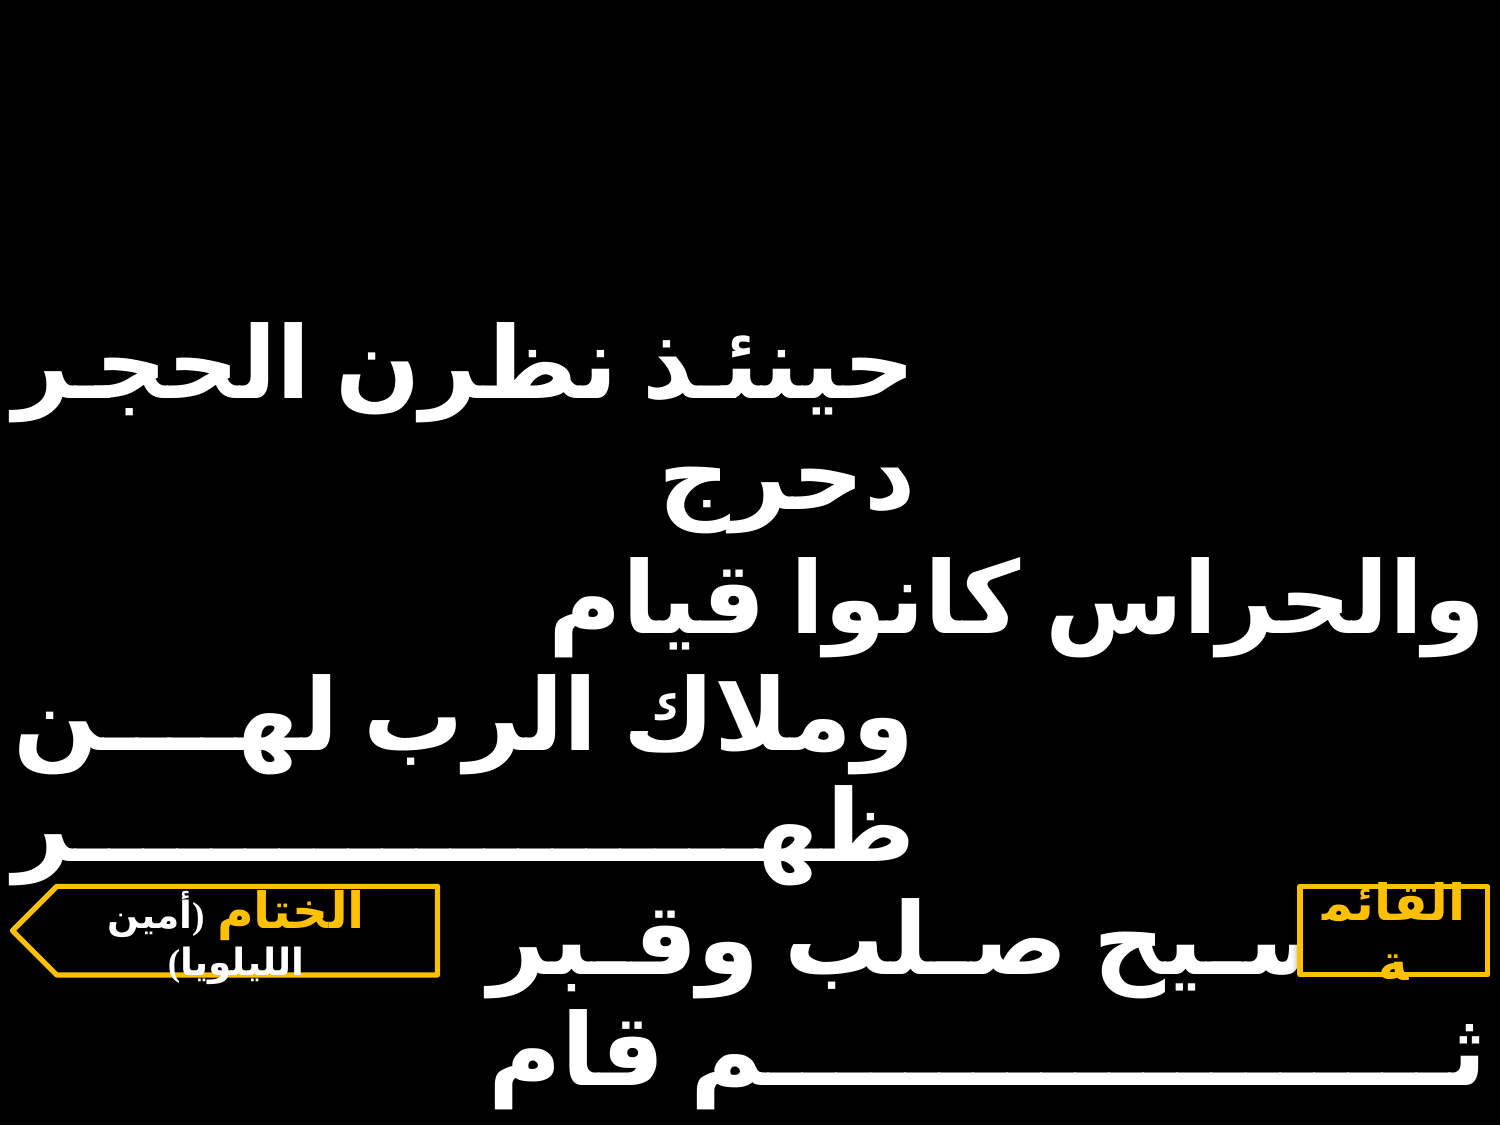

| حينئذ نظرن الحجر دحرج |  |  |
| --- | --- | --- |
|  | والحراس كانوا قيام |  |
| وملاك الرب لهن ظهر |  |  |
|  | المسيح صلب وقبر ثم قام |  |
الختام (أمين الليلويا)
القائمة